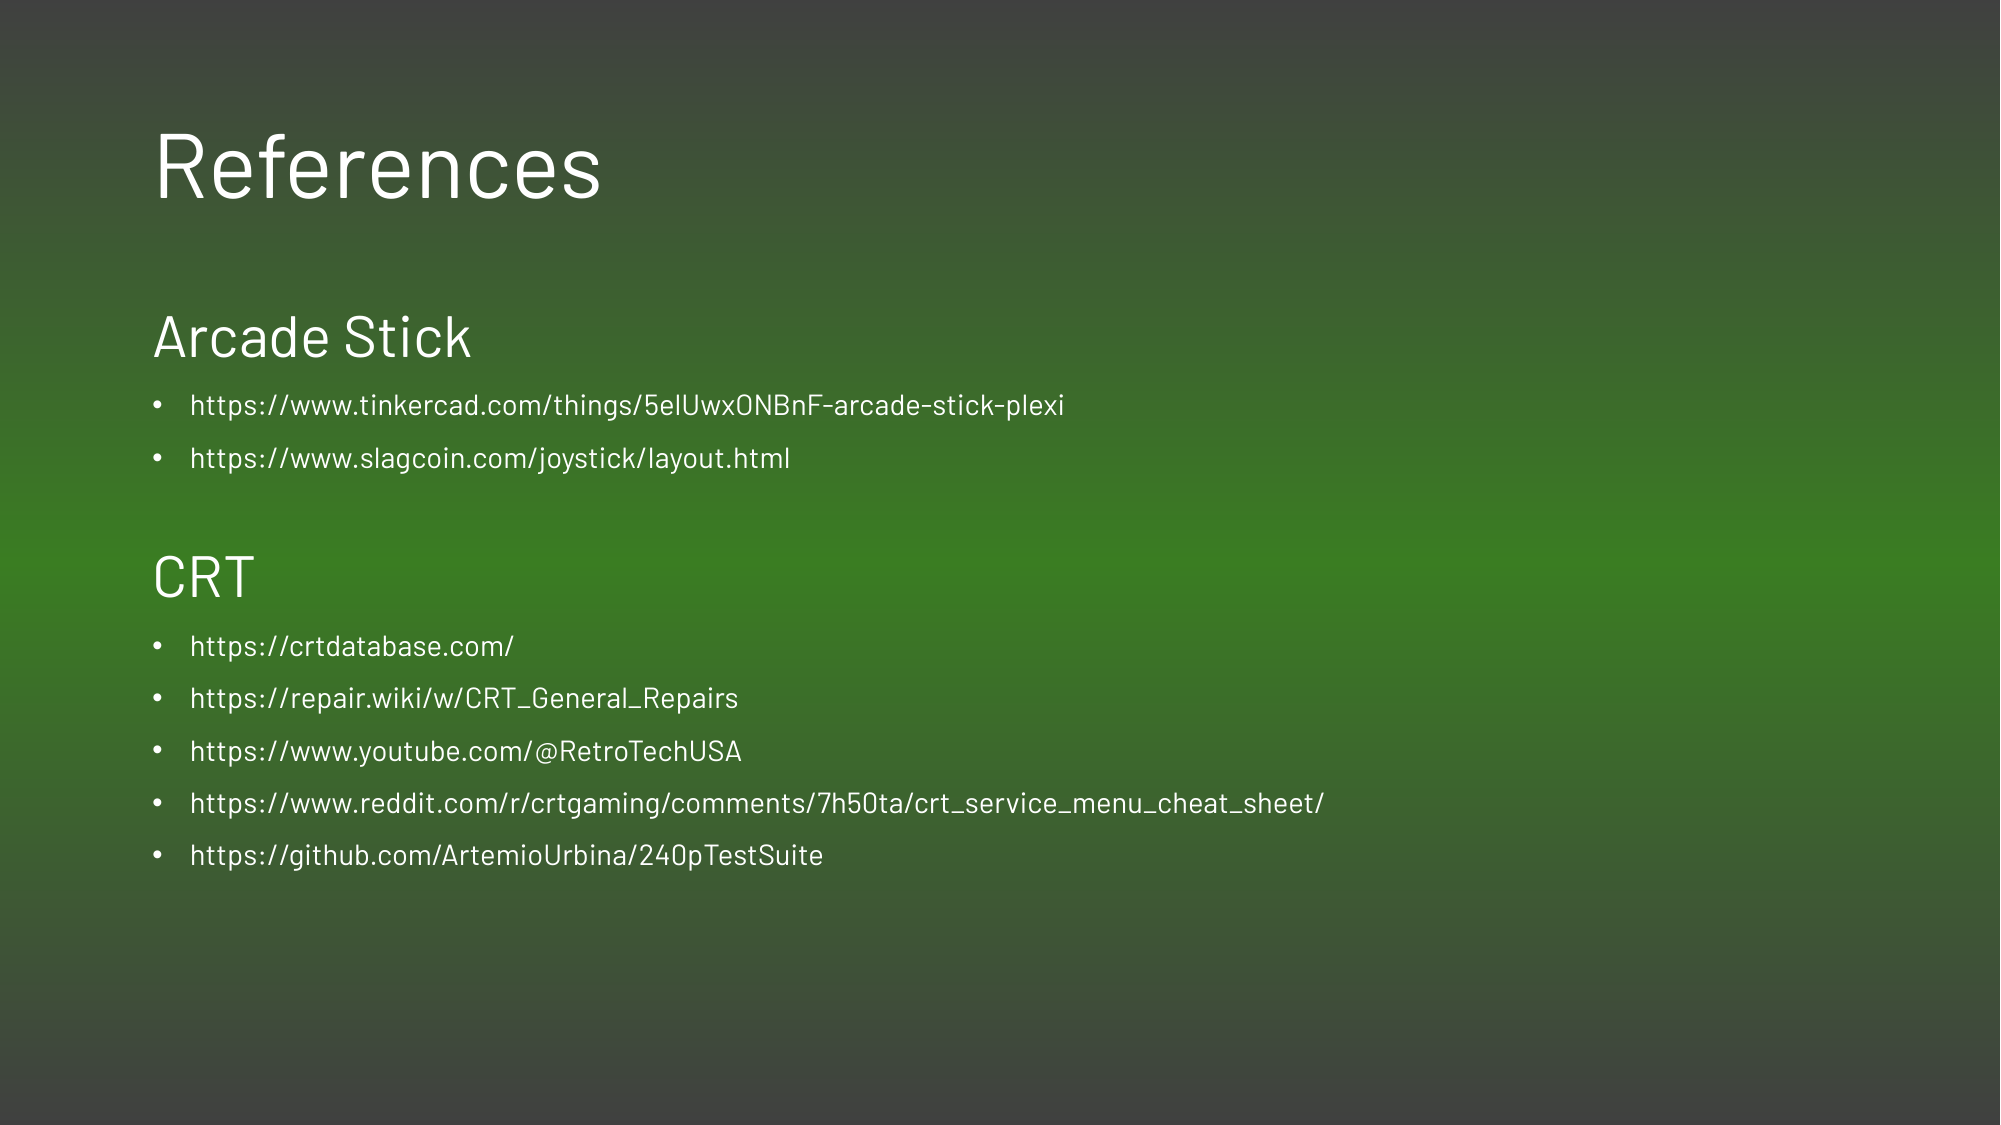

# References
Arcade Stick
https://www.tinkercad.com/things/5elUwxONBnF-arcade-stick-plexi
https://www.slagcoin.com/joystick/layout.html

CRT
https://crtdatabase.com/
https://repair.wiki/w/CRT_General_Repairs
https://www.youtube.com/@RetroTechUSA
https://www.reddit.com/r/crtgaming/comments/7h50ta/crt_service_menu_cheat_sheet/
https://github.com/ArtemioUrbina/240pTestSuite